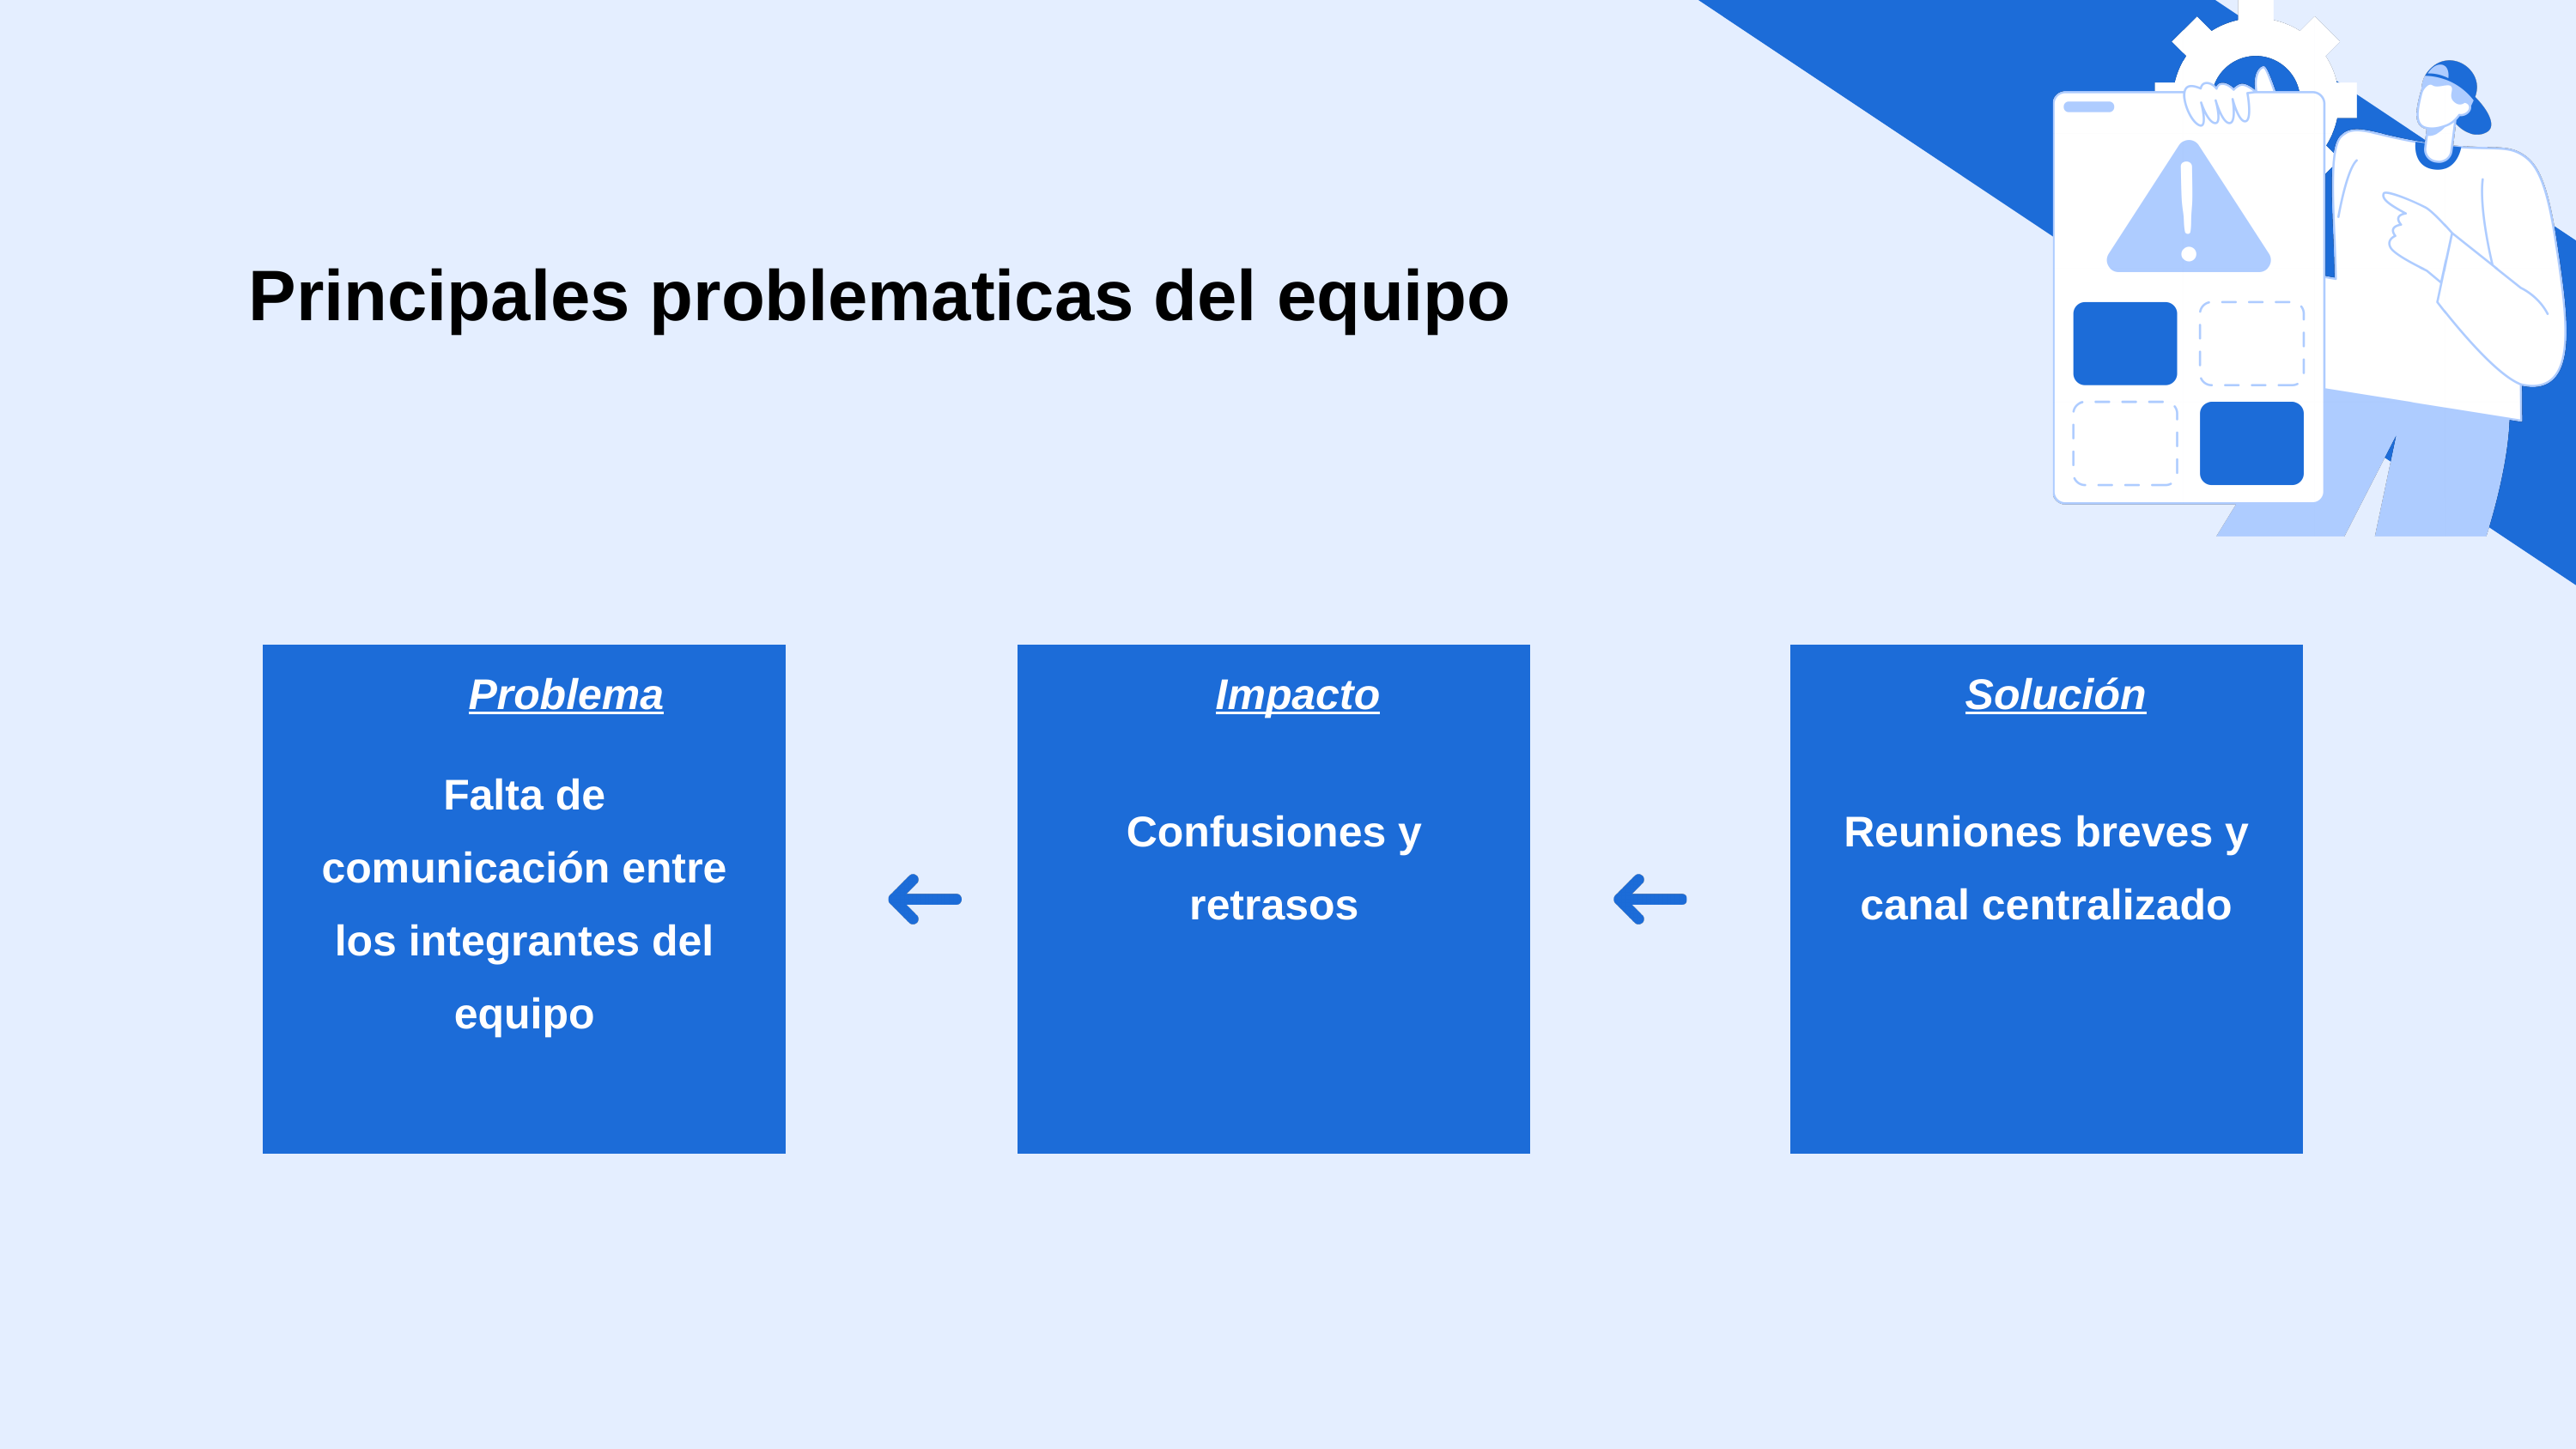

Principales problematicas del equipo

Falta de comunicación entre los integrantes del equipo

Confusiones y retrasos

Reuniones breves y canal centralizado
Problema
Impacto
Solución